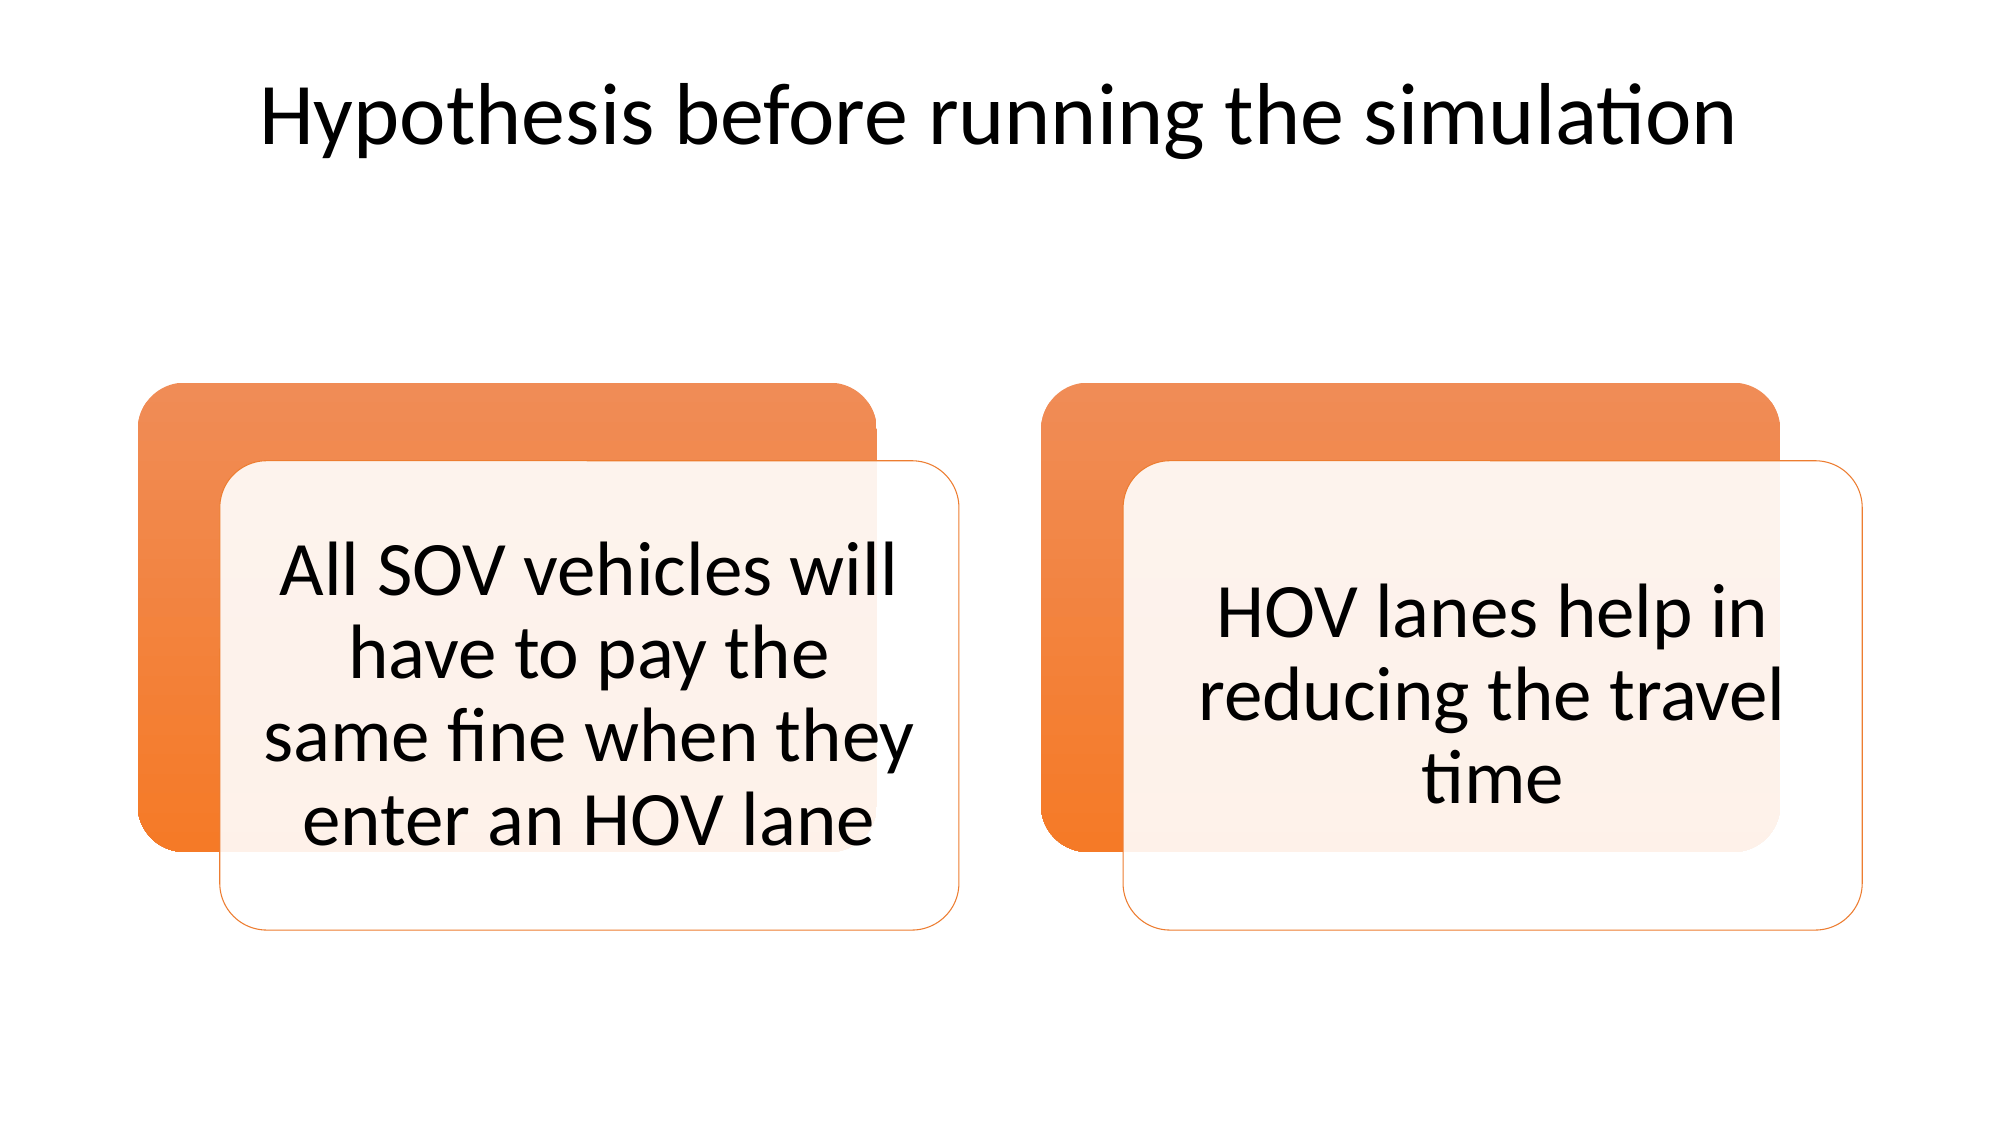

# Hypothesis before running the simulation
All SOV vehicles will have to pay the same fine when they enter an HOV lane
HOV lanes help in reducing the travel time